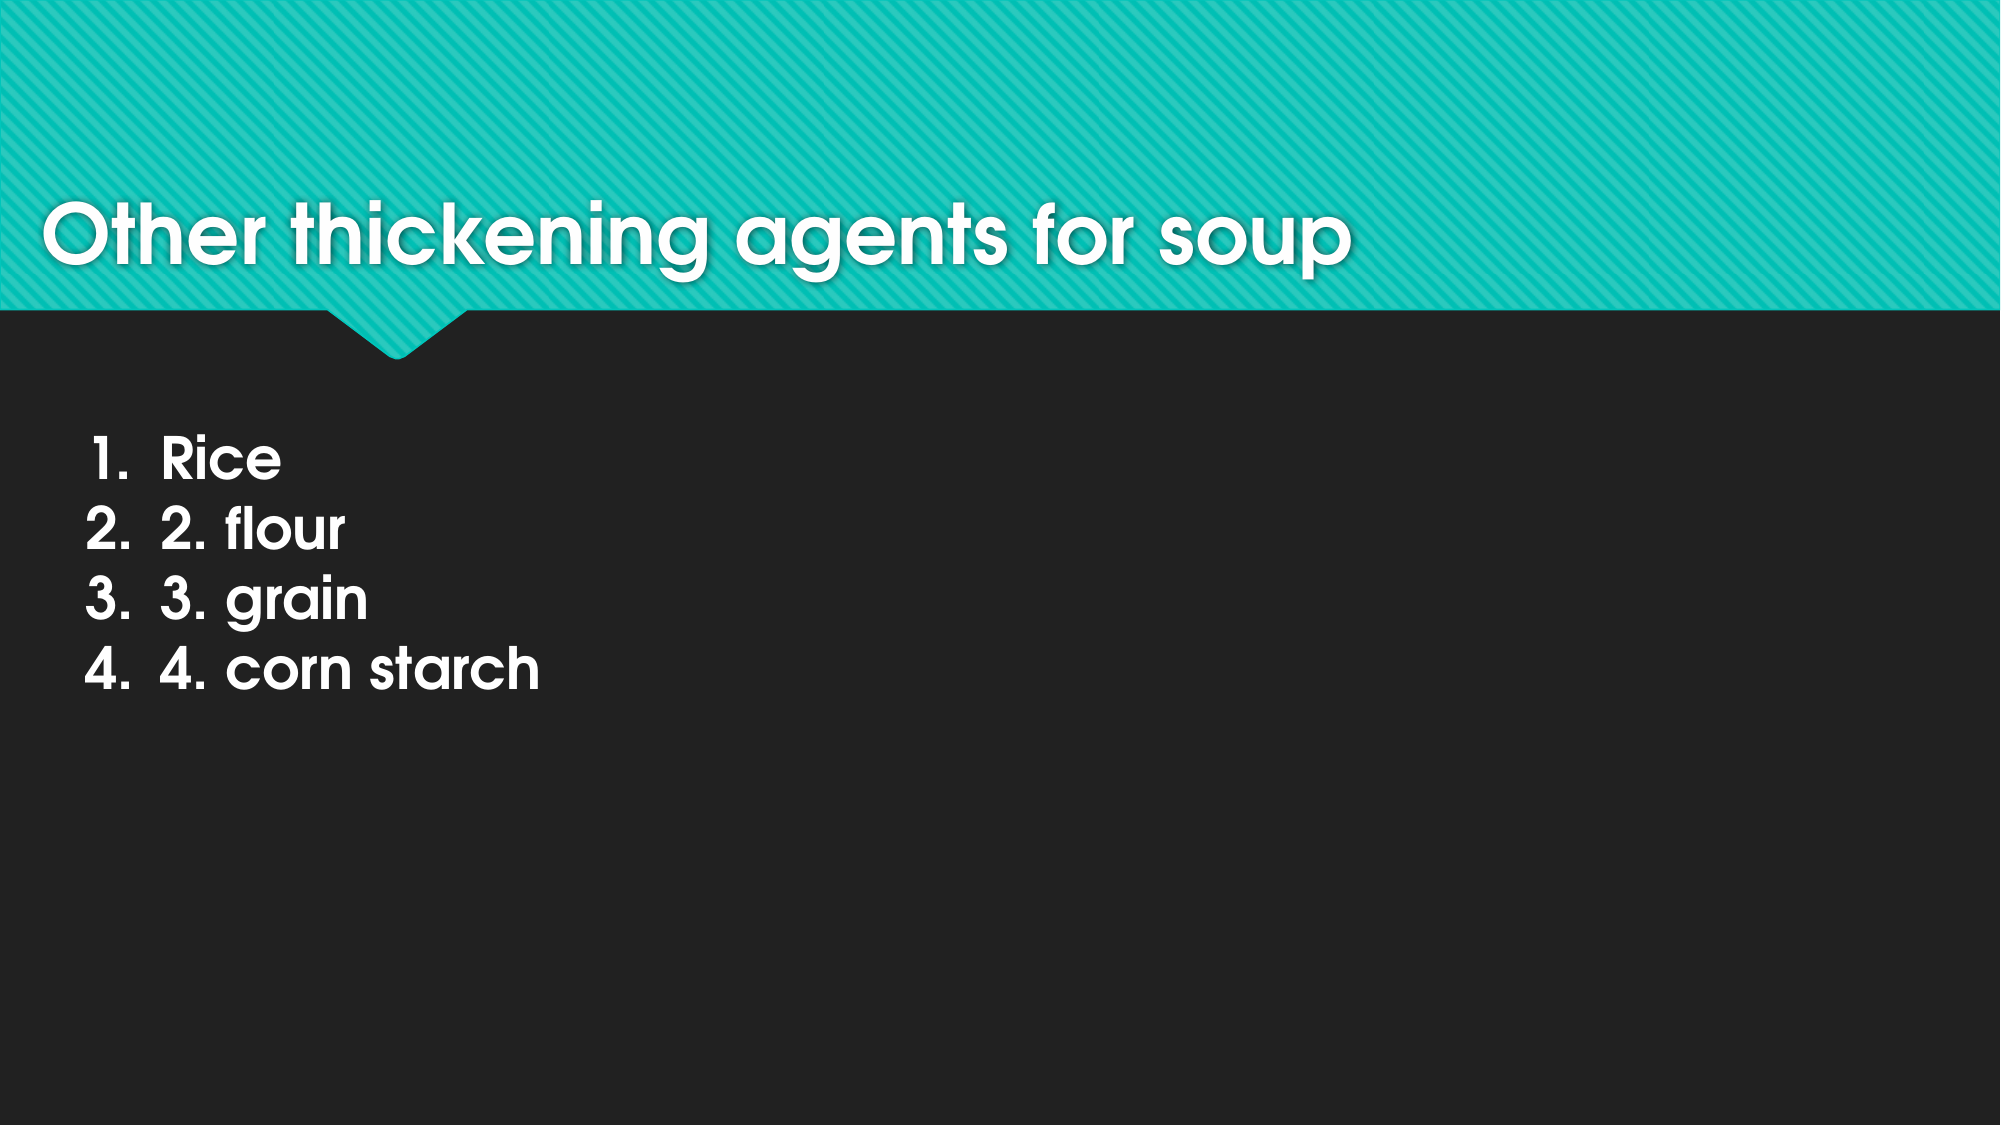

# Other thickening agents for soup
Rice
2. flour
3. grain
4. corn starch